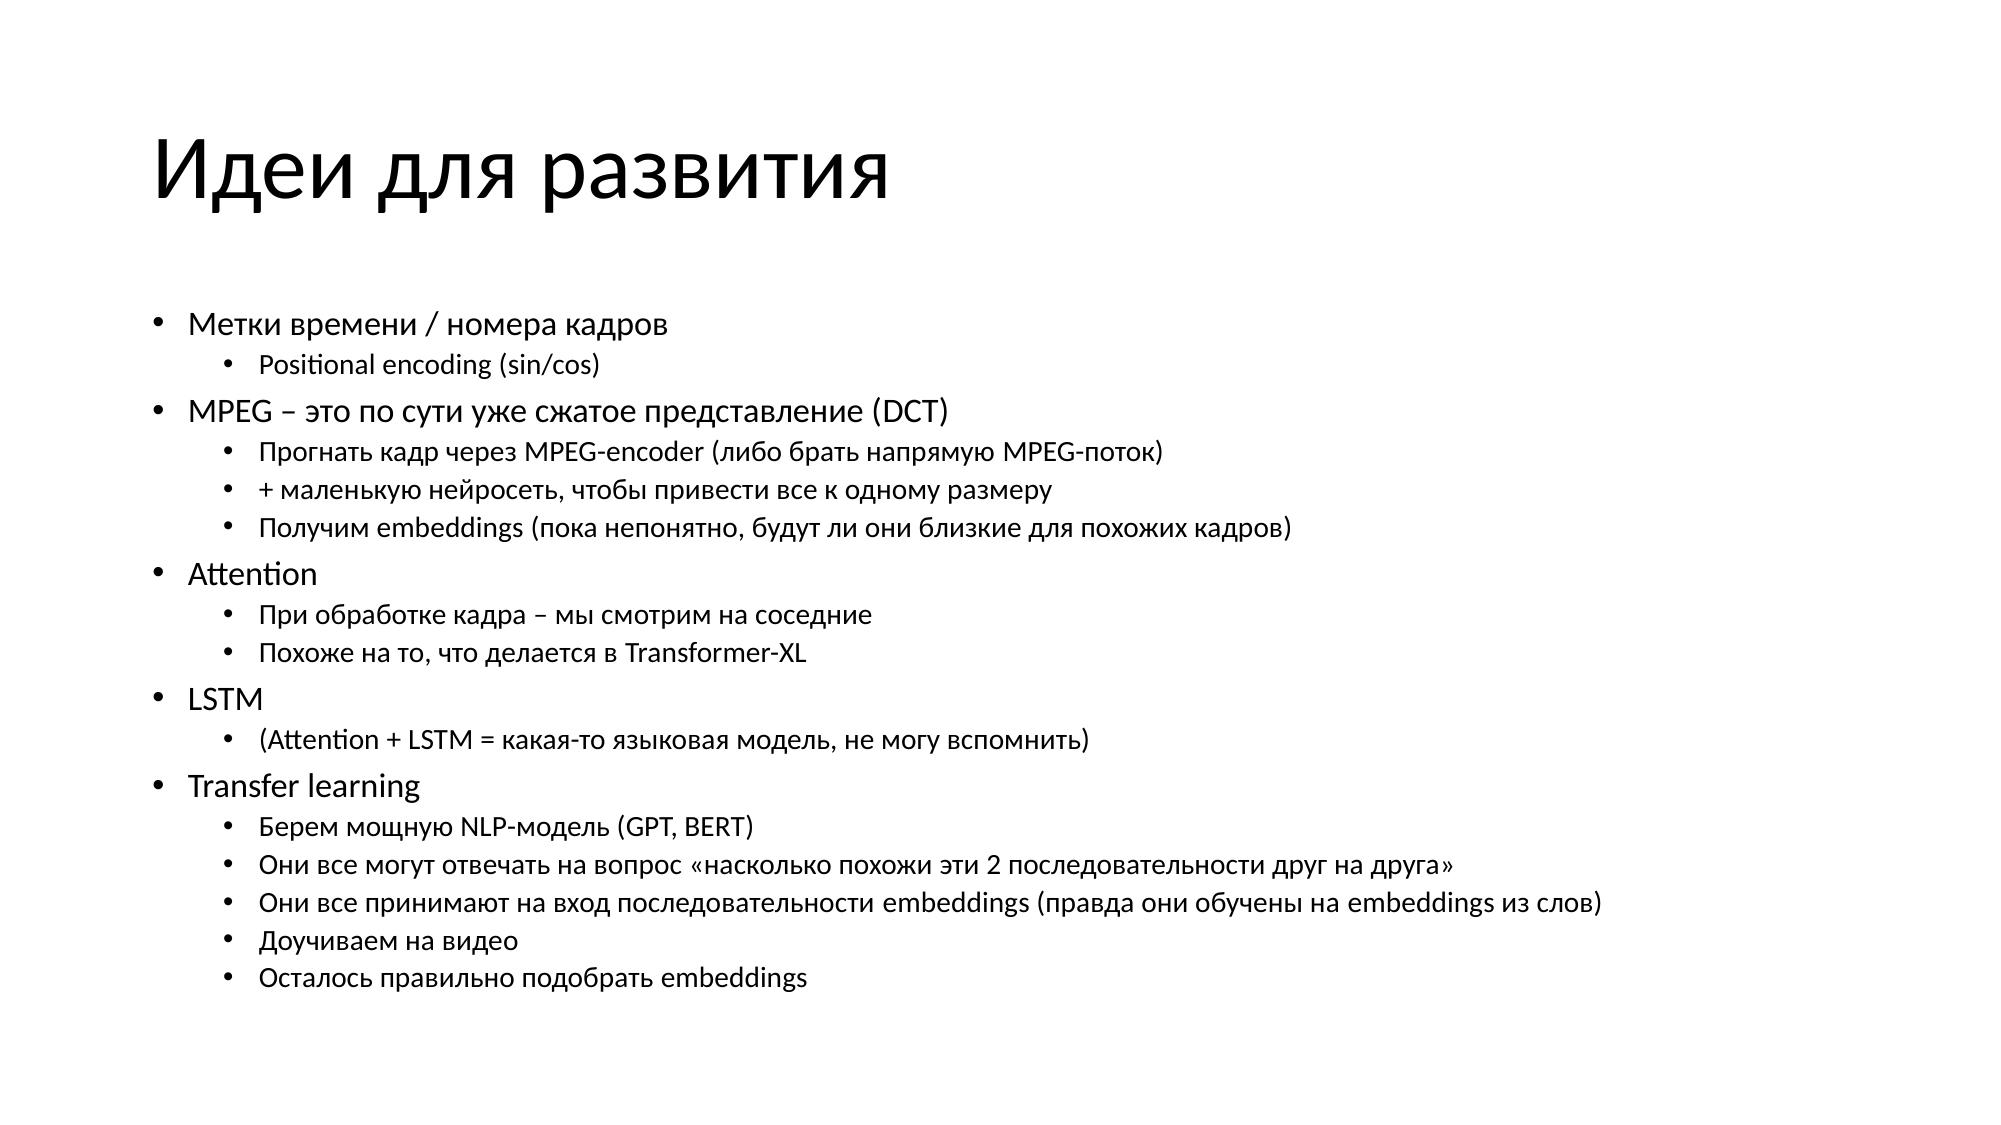

# Идеи для развития
Метки времени / номера кадров
Positional encoding (sin/cos)
MPEG – это по сути уже сжатое представление (DCT)
Прогнать кадр через MPEG-encoder (либо брать напрямую MPEG-поток)
+ маленькую нейросеть, чтобы привести все к одному размеру
Получим embeddings (пока непонятно, будут ли они близкие для похожих кадров)
Attention
При обработке кадра – мы смотрим на соседние
Похоже на то, что делается в Transformer-XL
LSTM
(Attention + LSTM = какая-то языковая модель, не могу вспомнить)
Transfer learning
Берем мощную NLP-модель (GPT, BERT)
Они все могут отвечать на вопрос «насколько похожи эти 2 последовательности друг на друга»
Они все принимают на вход последовательности embeddings (правда они обучены на embeddings из слов)
Доучиваем на видео
Осталось правильно подобрать embeddings